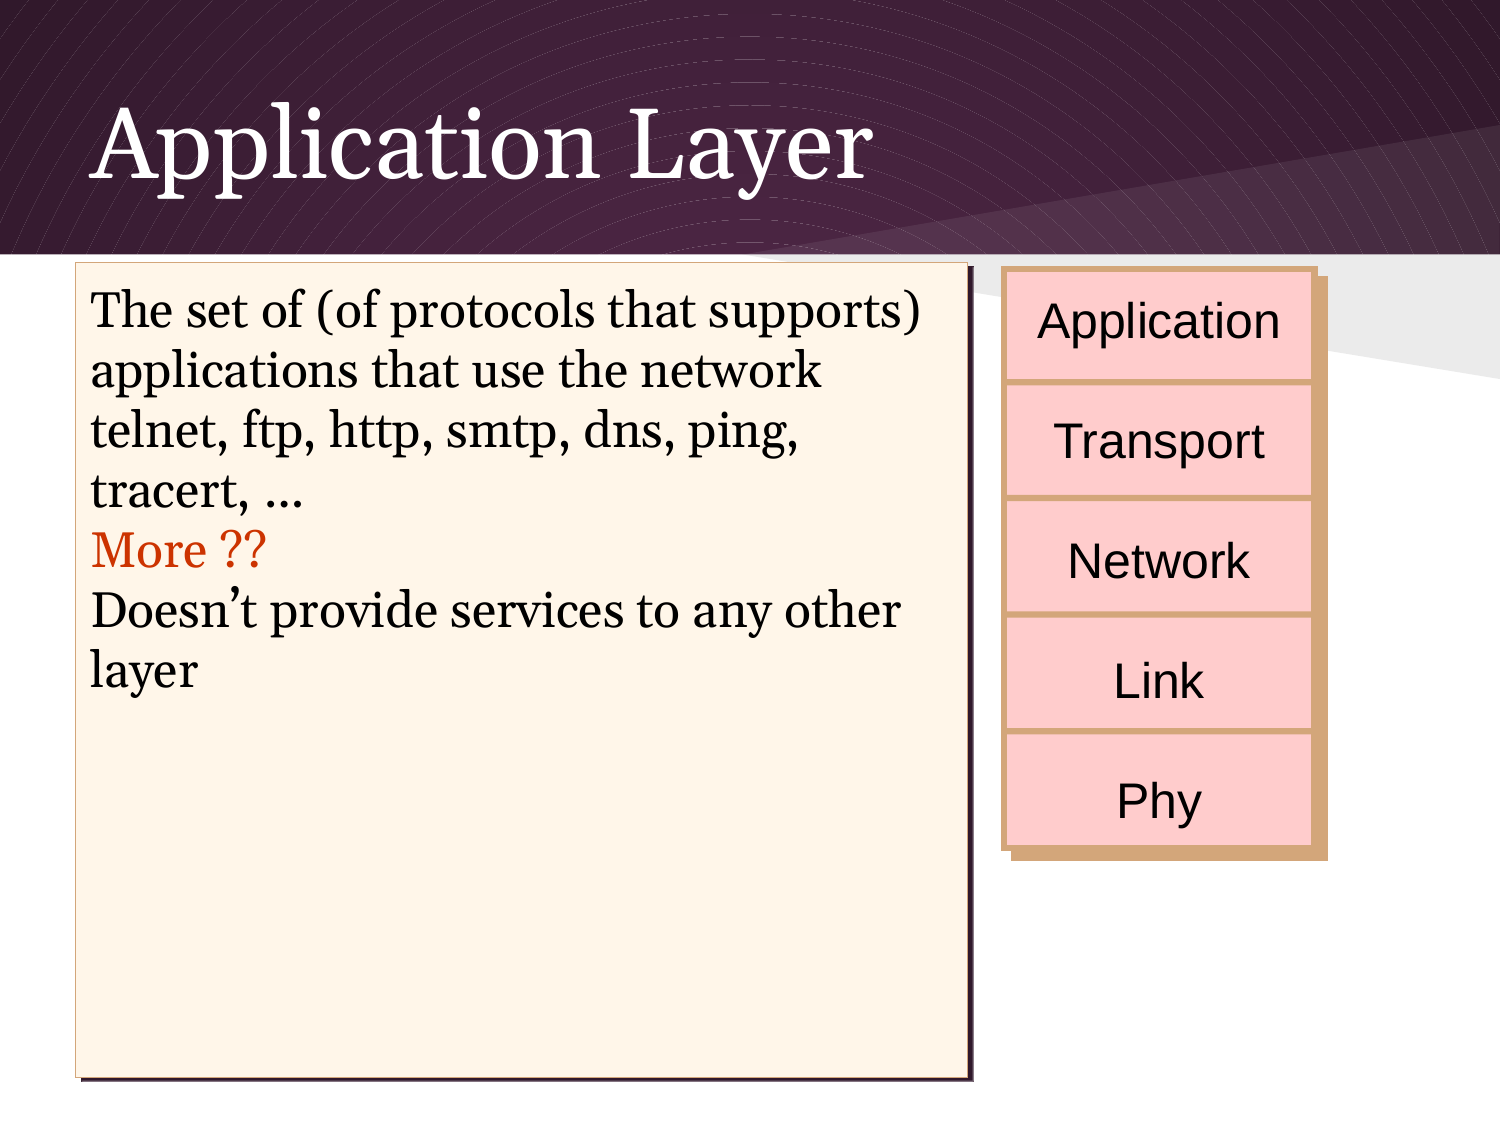

# Application Layer
The set of (of protocols that supports) applications that use the network
telnet, ftp, http, smtp, dns, ping, tracert, …
More ??
Doesn’t provide services to any other layer
Application

Transport

Network

Link

Phy